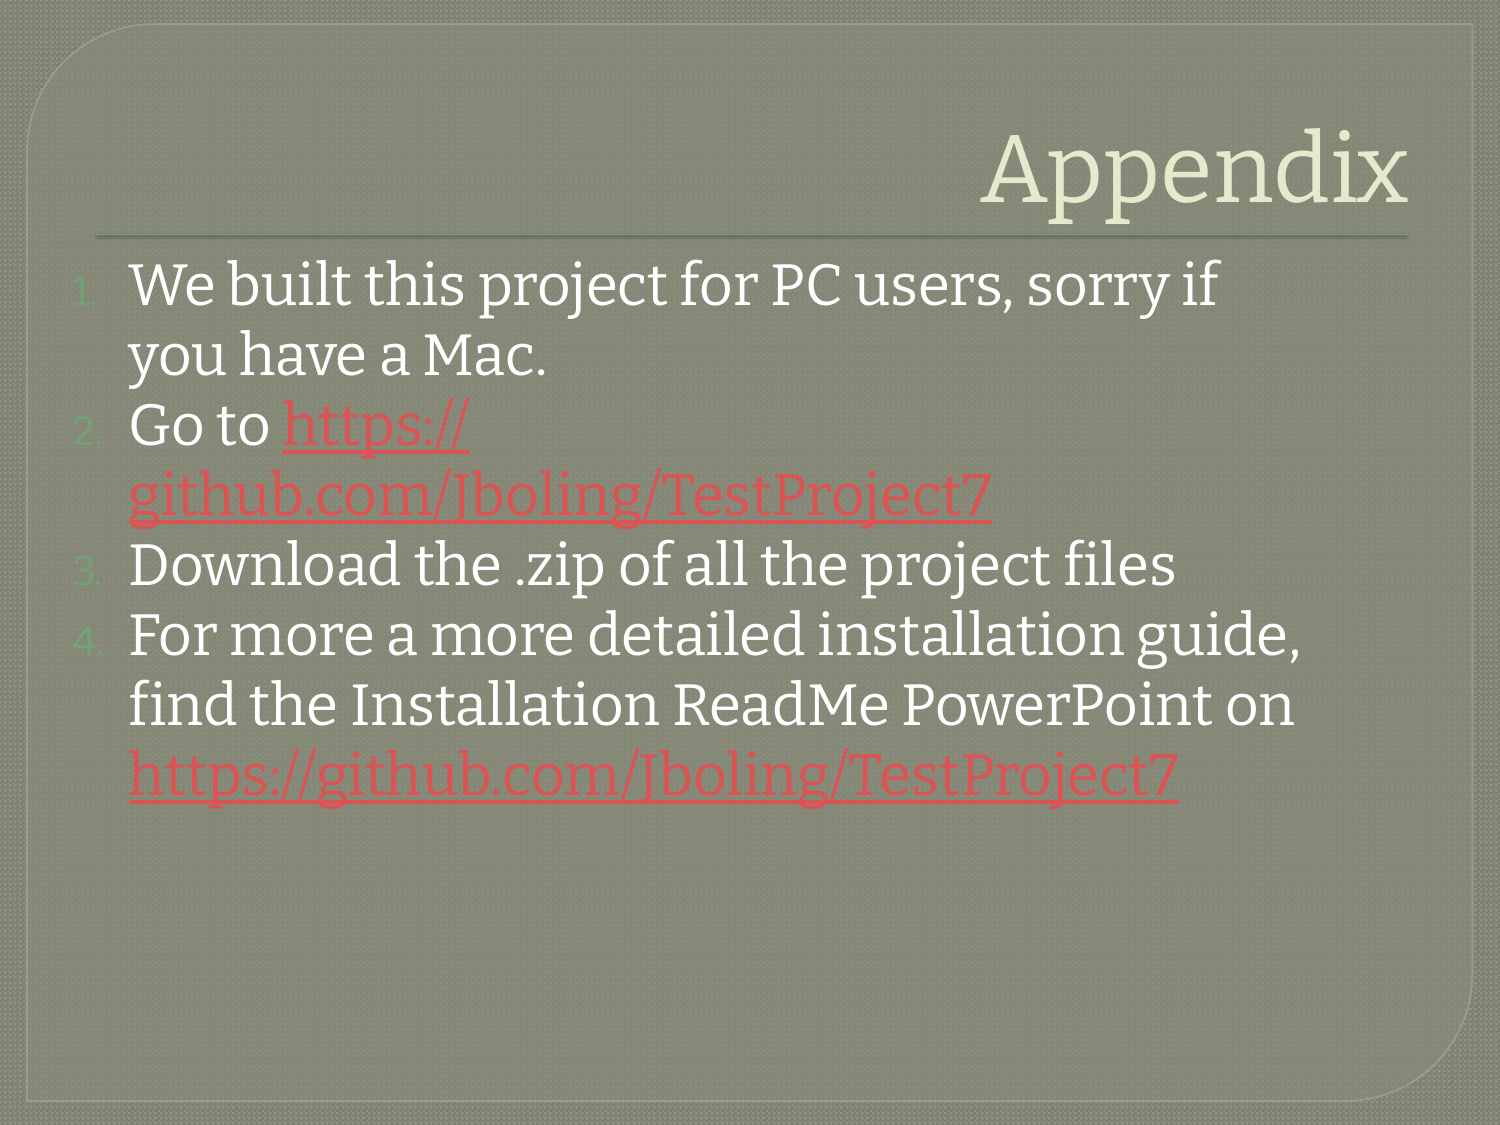

# Appendix
We built this project for PC users, sorry if you have a Mac.
Go to https://github.com/Jboling/TestProject7
Download the .zip of all the project files
For more a more detailed installation guide, find the Installation ReadMe PowerPoint on https://github.com/Jboling/TestProject7